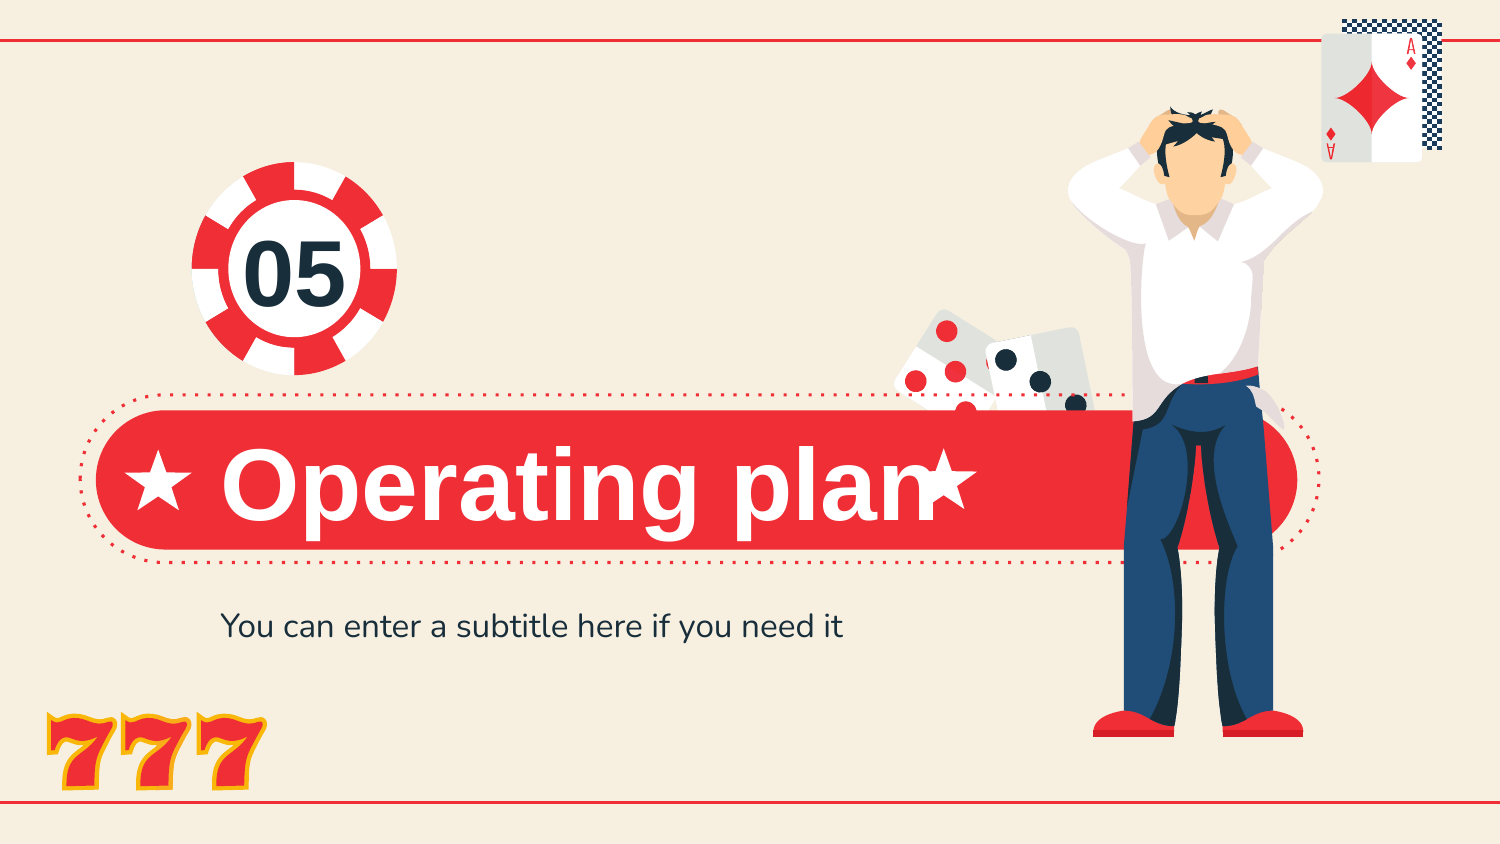

05

# Operating plan

You can enter a subtitle here if you need it